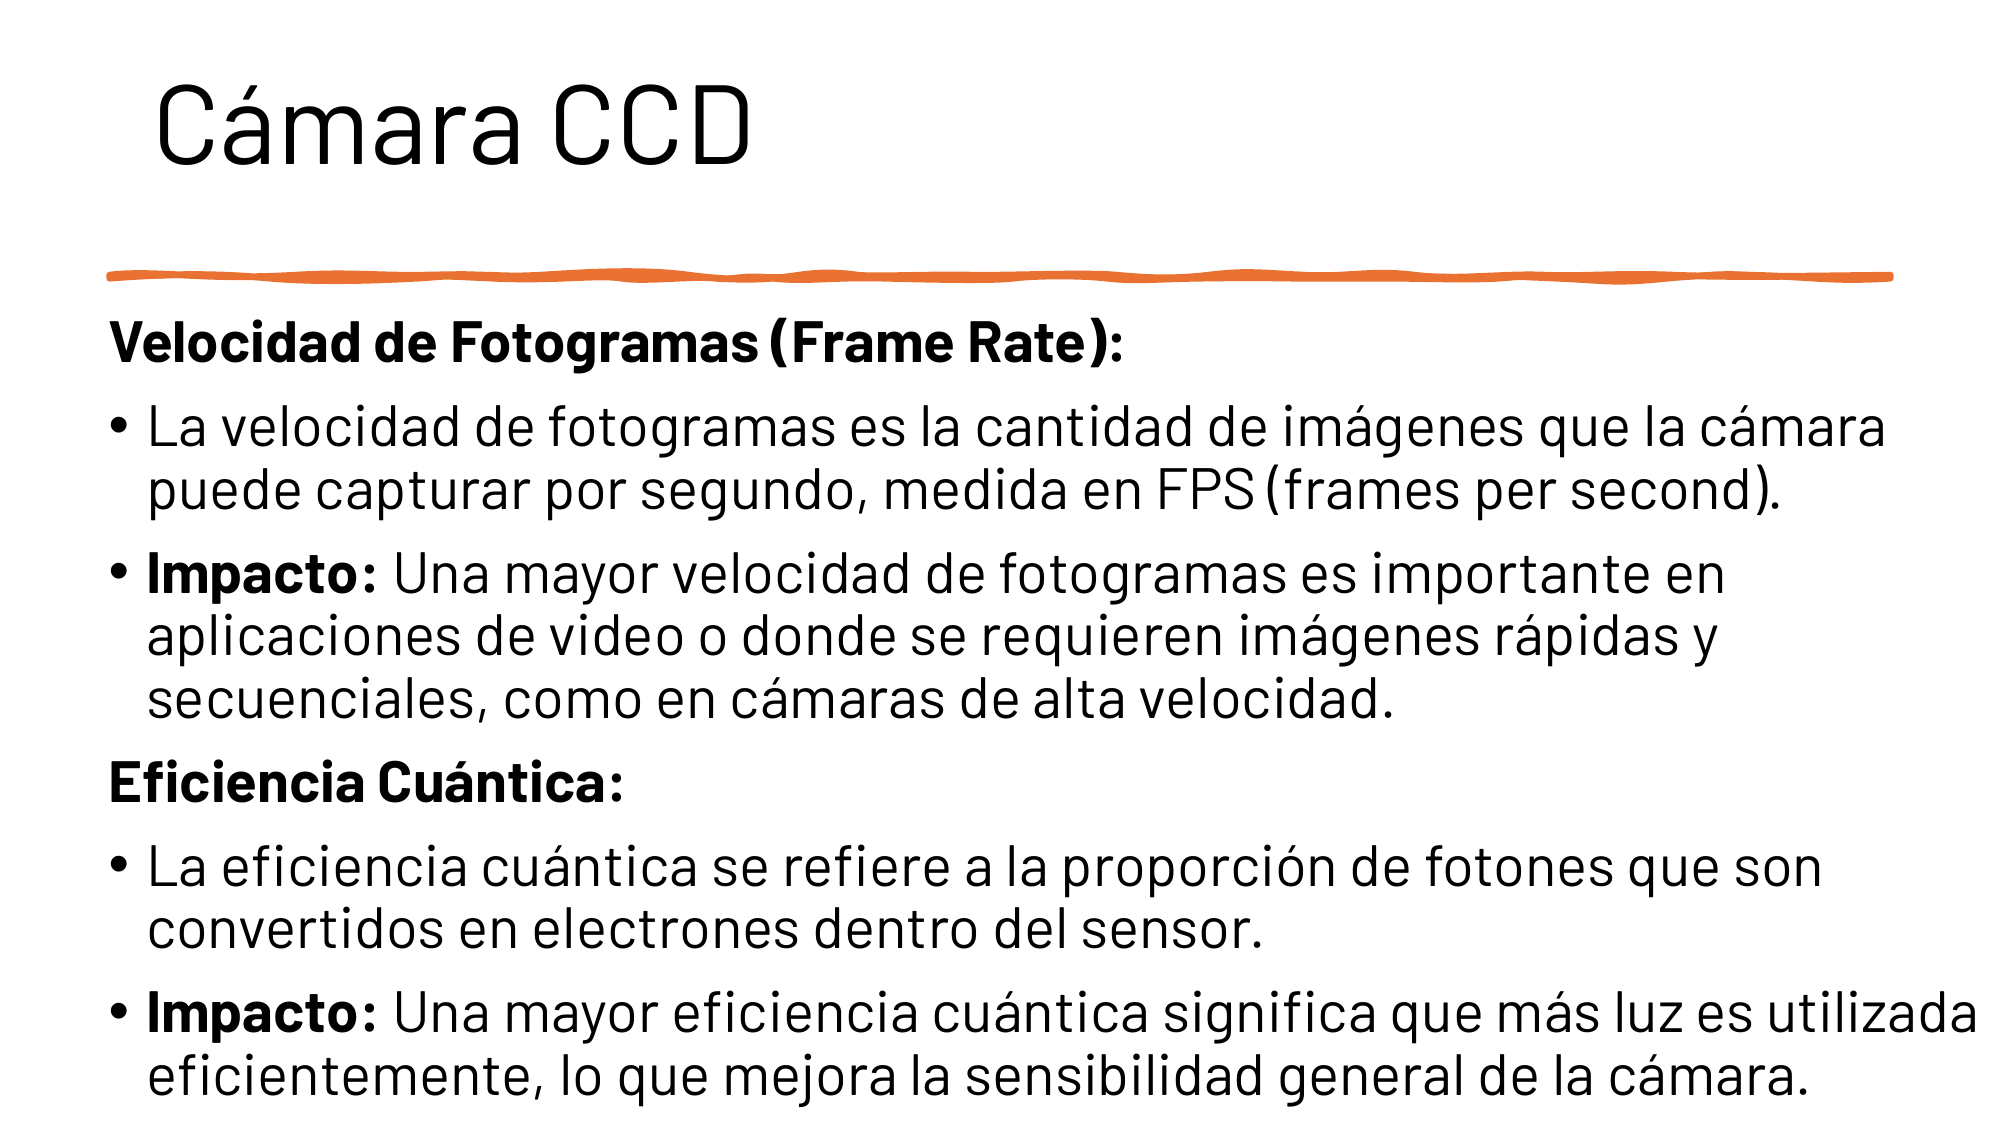

# Cámara CCD

Velocidad de Fotogramas (Frame Rate):
La velocidad de fotogramas es la cantidad de imágenes que la cámara puede capturar por segundo, medida en FPS (frames per second).
Impacto: Una mayor velocidad de fotogramas es importante en aplicaciones de video o donde se requieren imágenes rápidas y secuenciales, como en cámaras de alta velocidad.
Eficiencia Cuántica:
La eficiencia cuántica se refiere a la proporción de fotones que son convertidos en electrones dentro del sensor.
Impacto: Una mayor eficiencia cuántica significa que más luz es utilizada eficientemente, lo que mejora la sensibilidad general de la cámara.